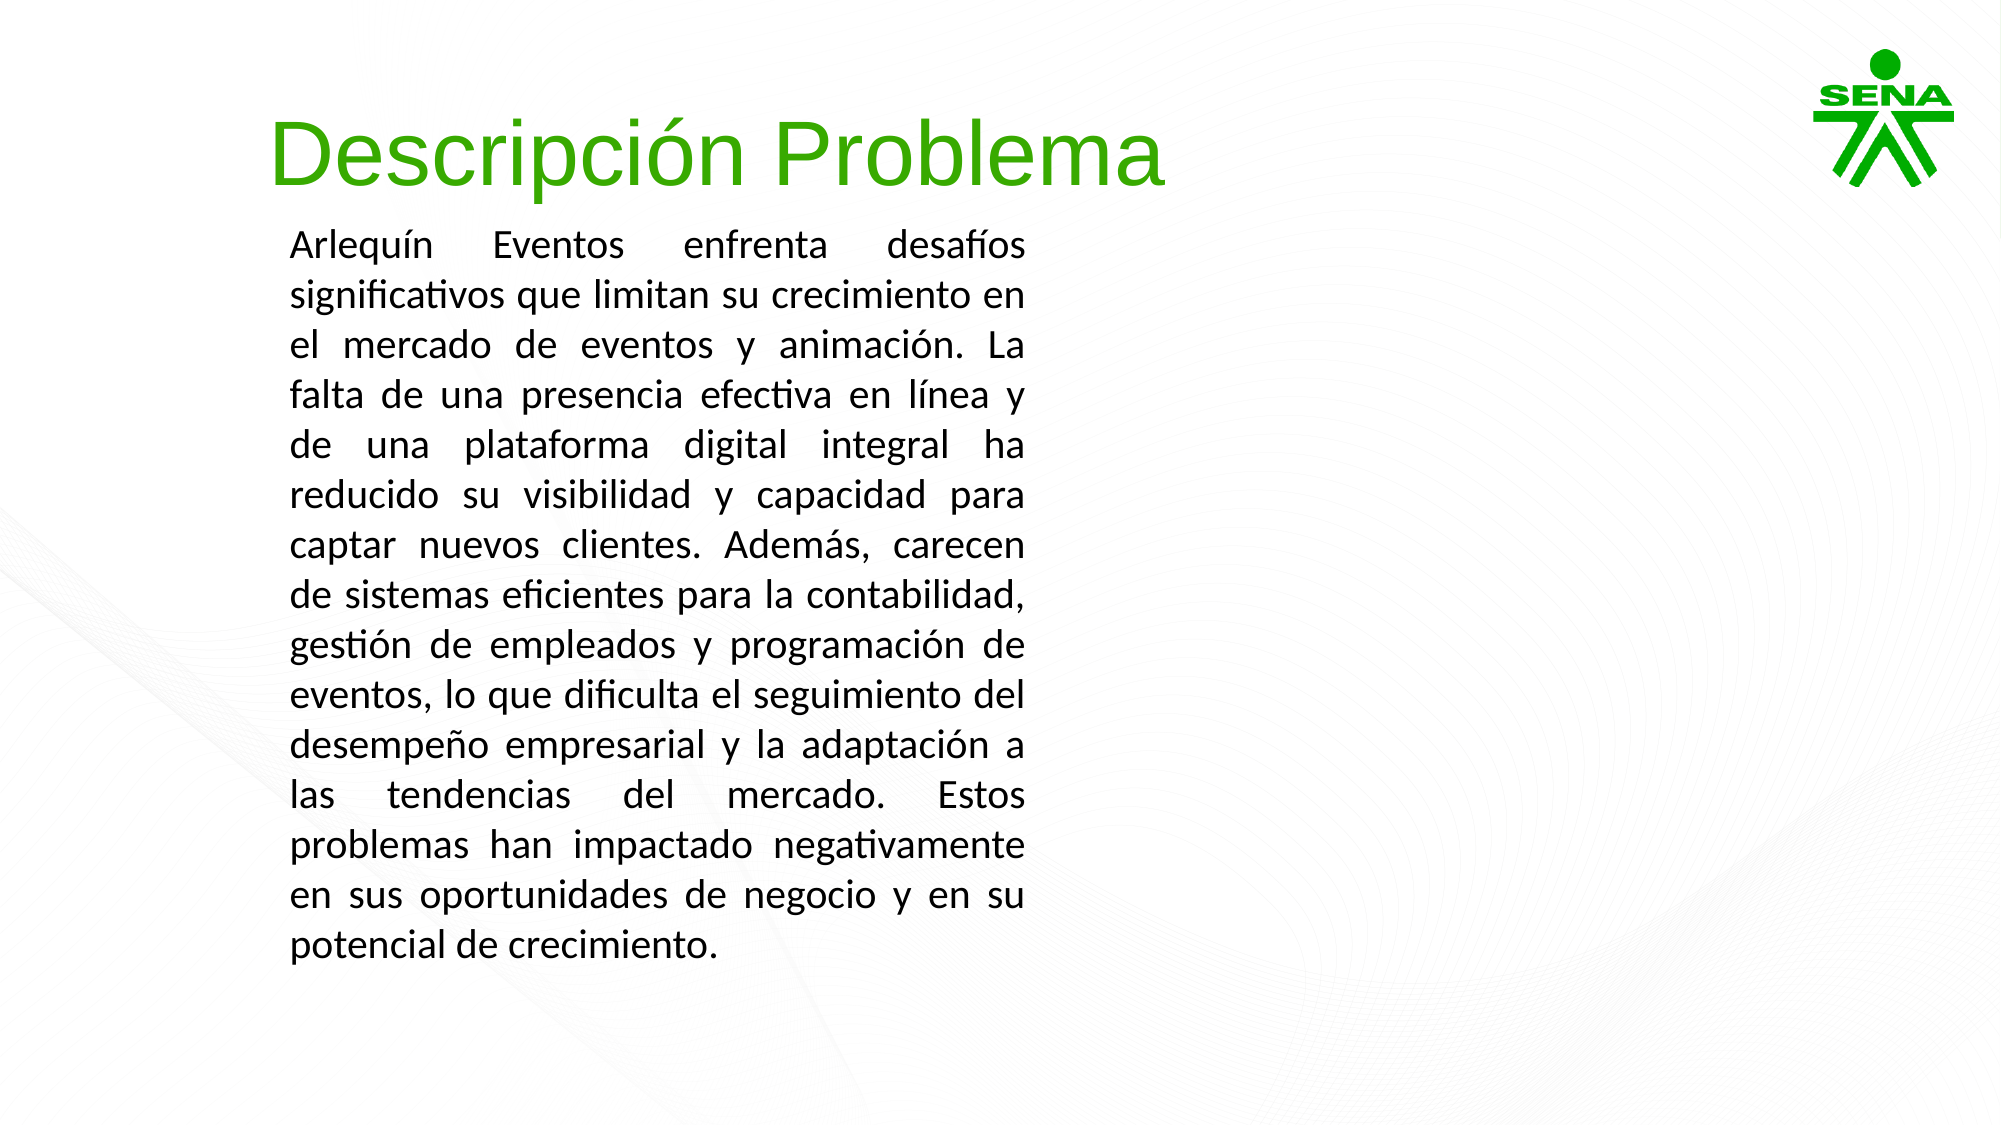

Descripción Problema
Arlequín Eventos enfrenta desafíos significativos que limitan su crecimiento en el mercado de eventos y animación. La falta de una presencia efectiva en línea y de una plataforma digital integral ha reducido su visibilidad y capacidad para captar nuevos clientes. Además, carecen de sistemas eficientes para la contabilidad, gestión de empleados y programación de eventos, lo que dificulta el seguimiento del desempeño empresarial y la adaptación a las tendencias del mercado. Estos problemas han impactado negativamente en sus oportunidades de negocio y en su potencial de crecimiento.